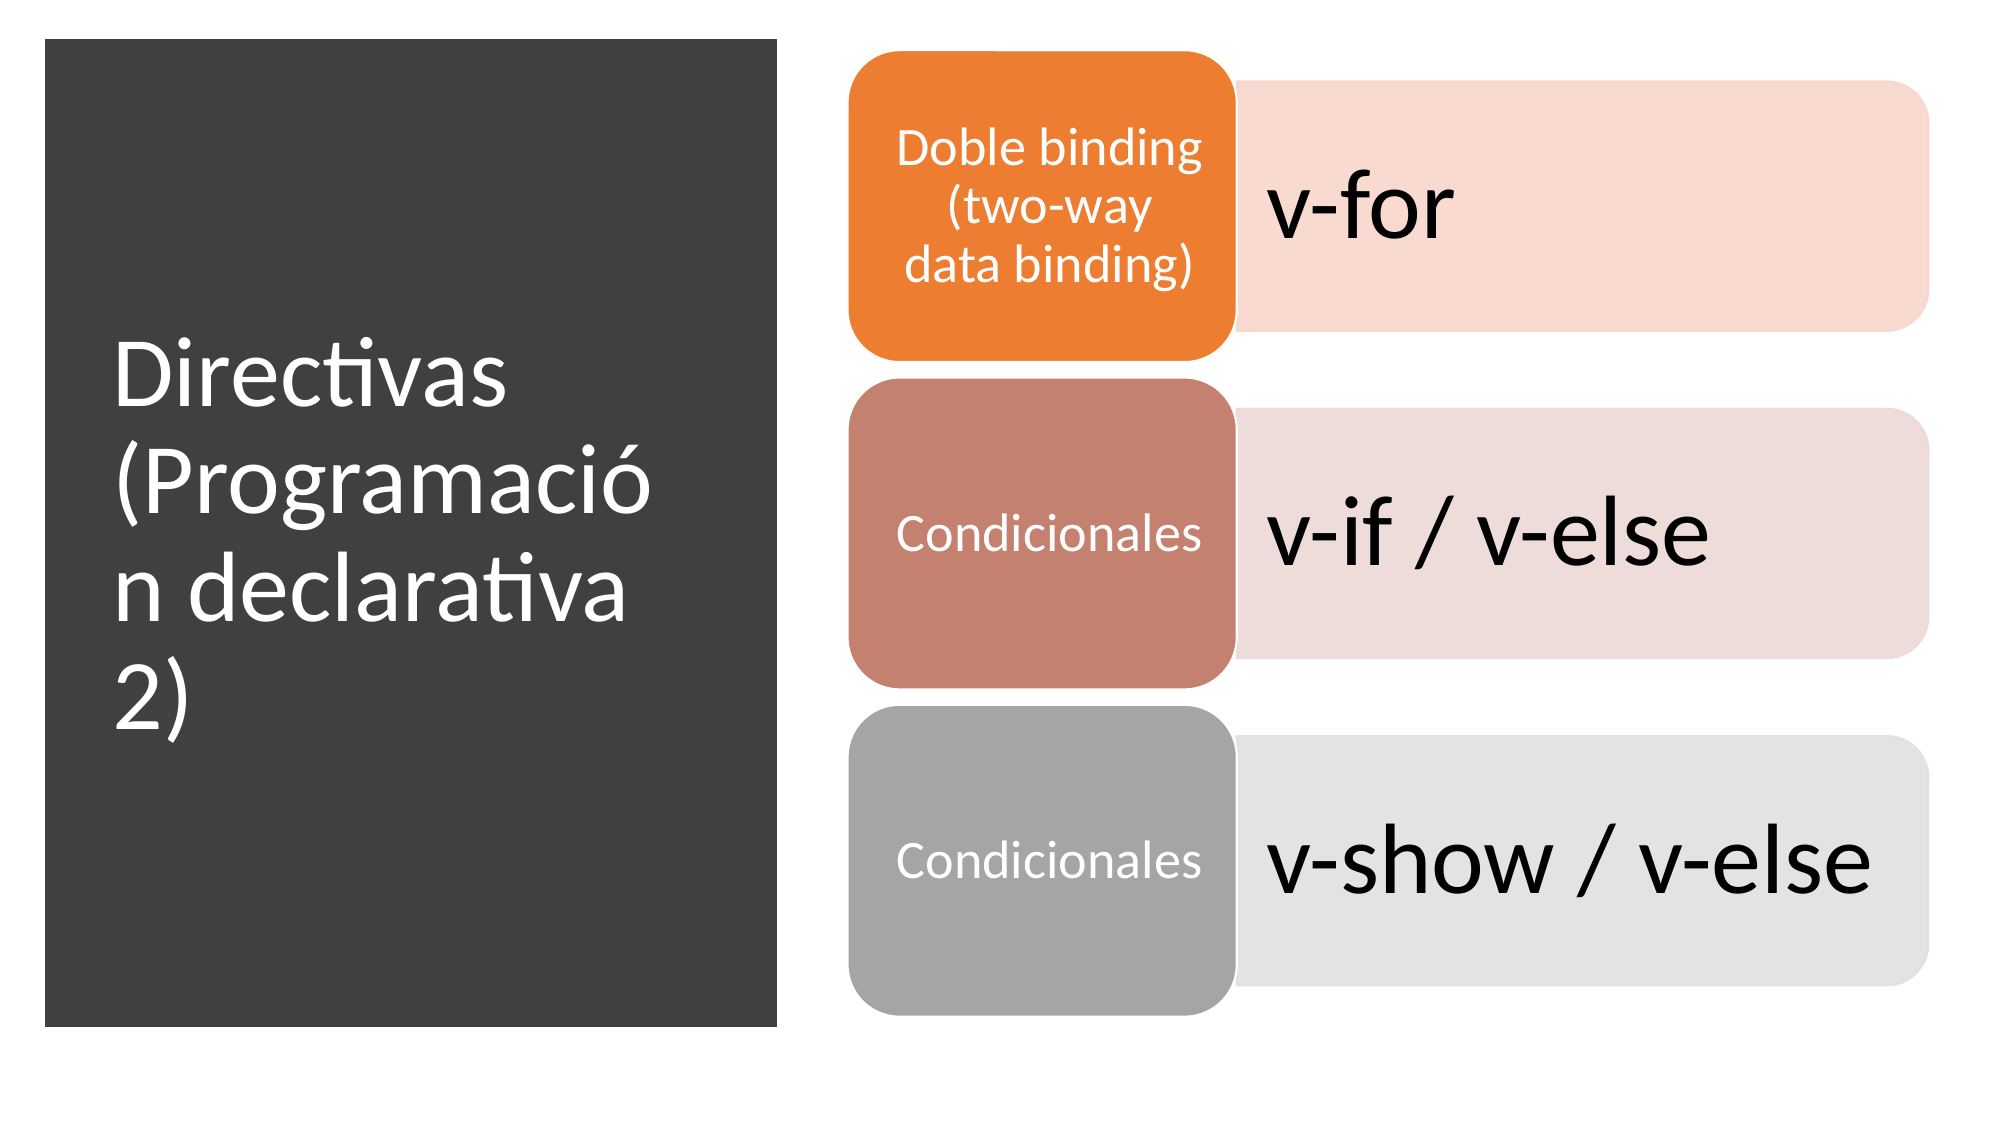

v-for
Doble binding (two-way data binding)
v-if / v-else
Condicionales
v-show / v-else
Condicionales
# Directivas (Programación declarativa 2)